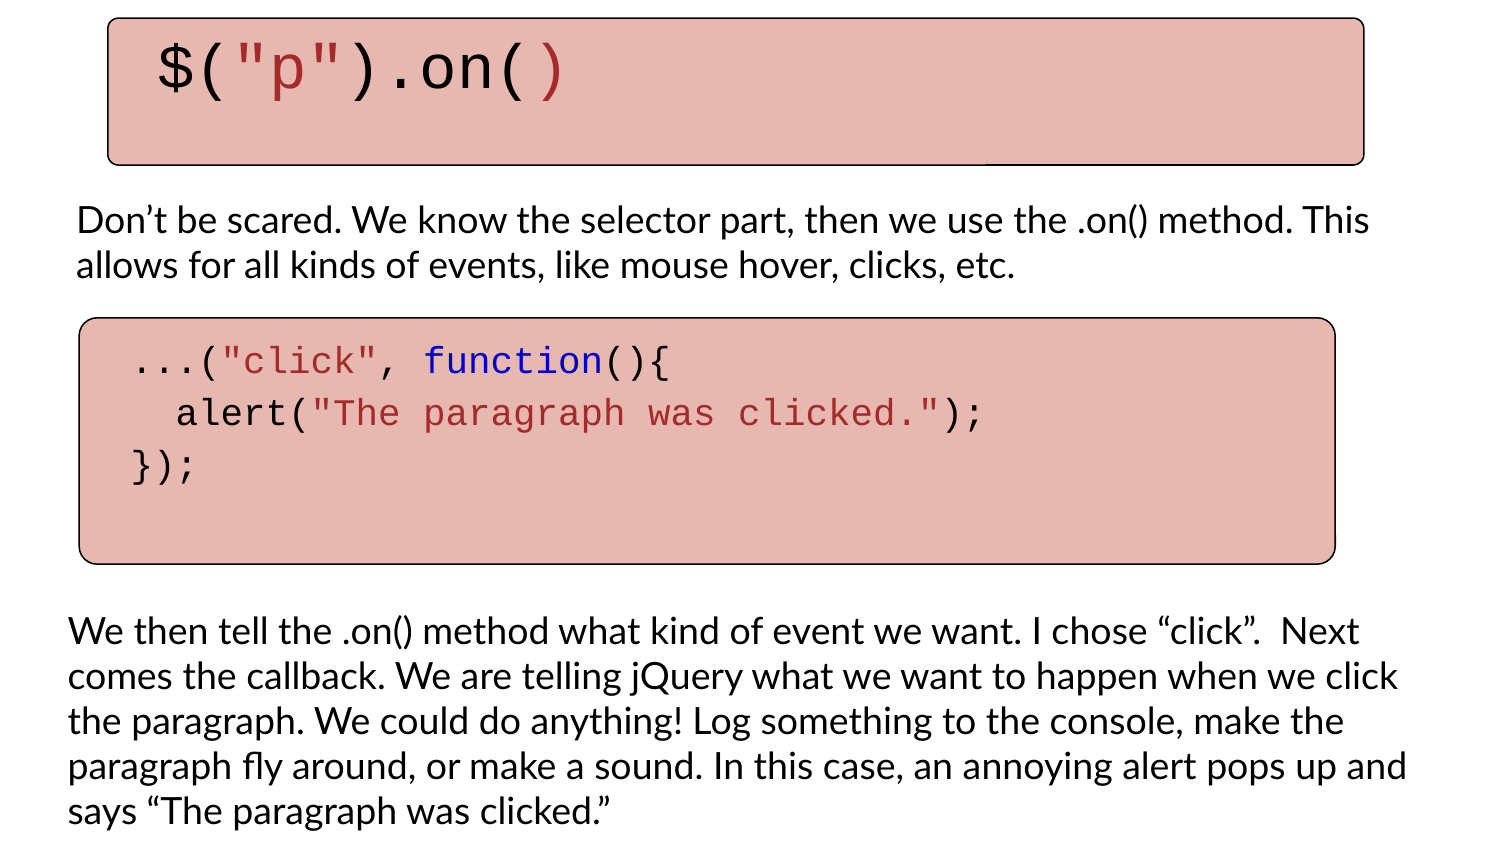

$("p").on()

Don’t be scared. We know the selector part, then we use the .on() method. This allows for all kinds of events, like mouse hover, clicks, etc.
...("click", function(){
  alert("The paragraph was clicked.");
});

We then tell the .on() method what kind of event we want. I chose “click”.  Next comes the callback. We are telling jQuery what we want to happen when we click the paragraph. We could do anything! Log something to the console, make the paragraph fly around, or make a sound. In this case, an annoying alert pops up and says “The paragraph was clicked.”